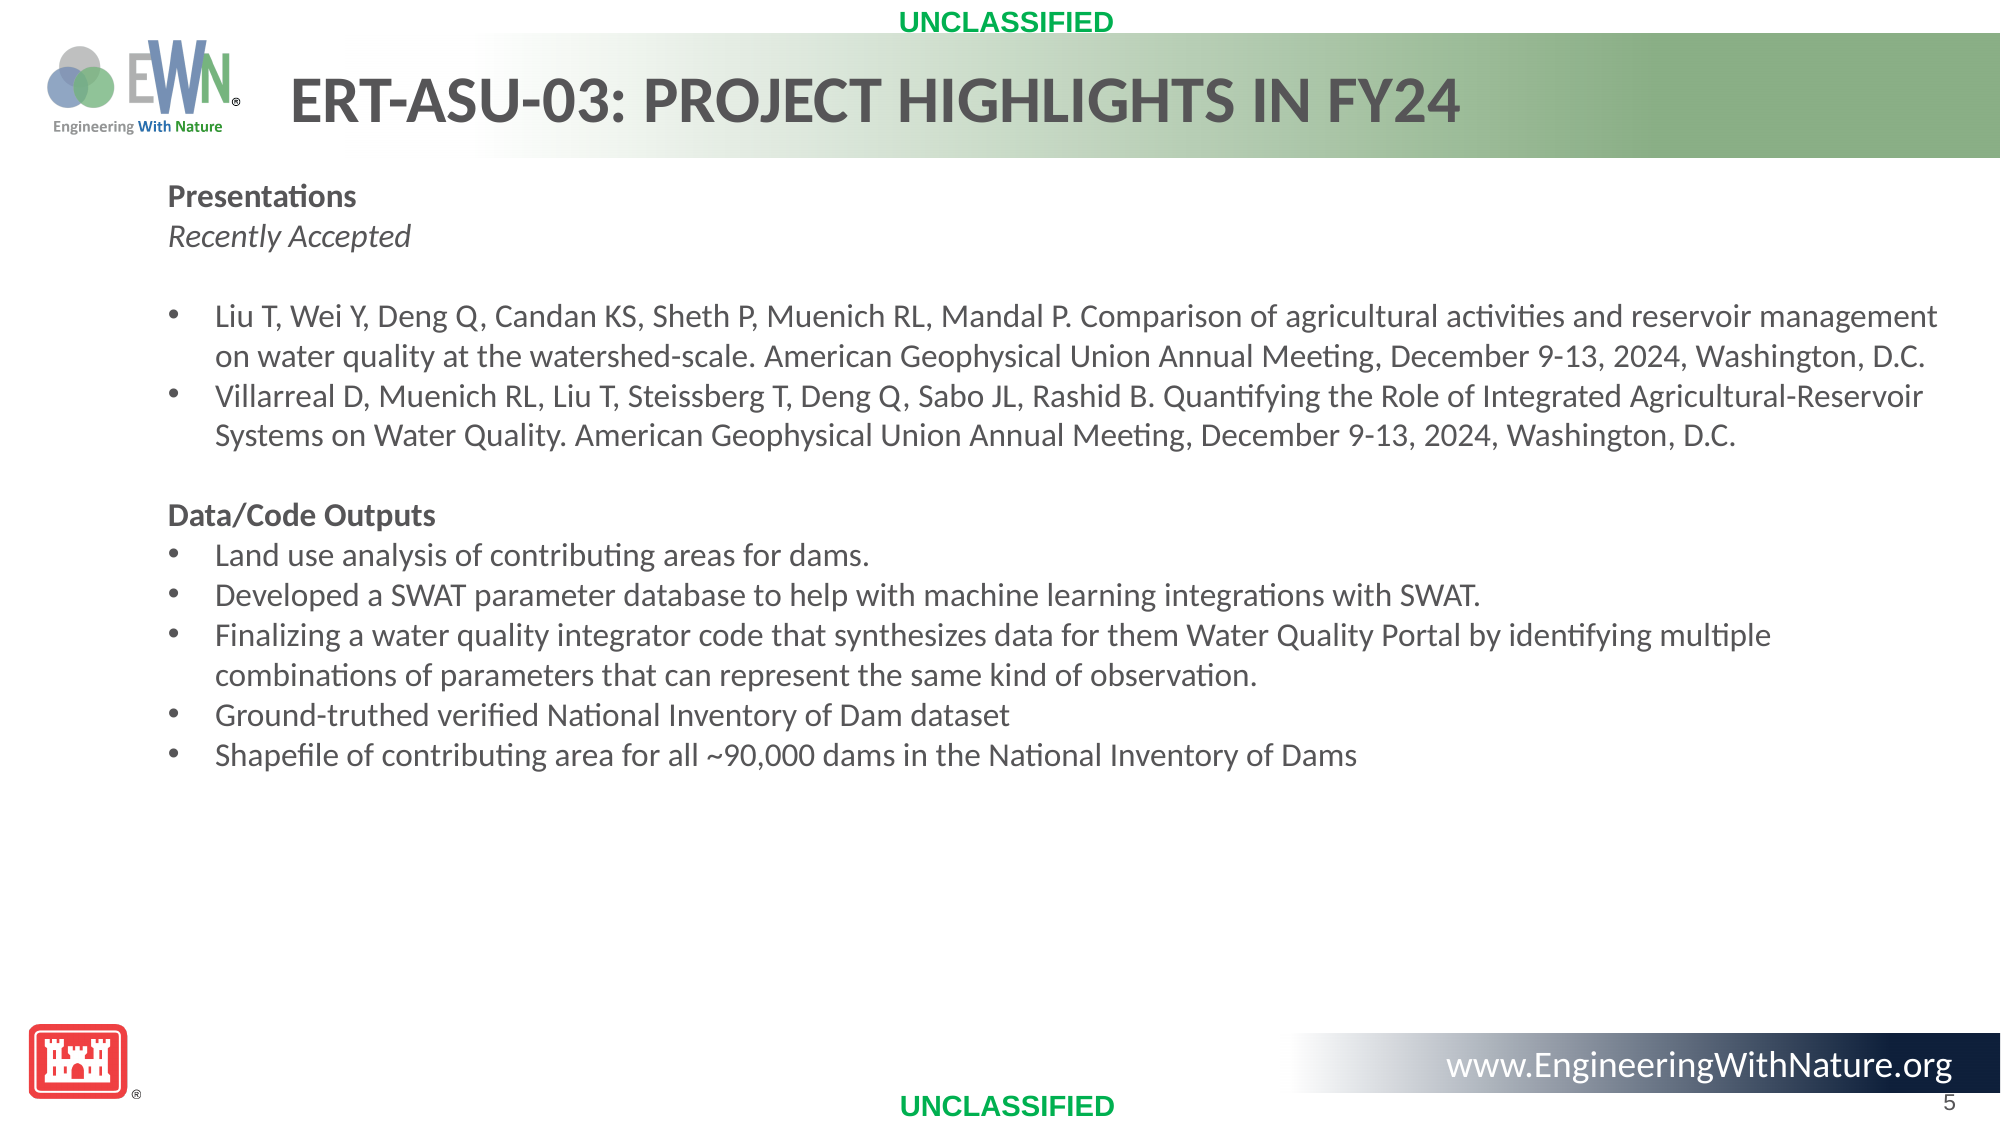

# ERT-ASU-03: Project Highlights in FY24
Presentations
Recently Accepted

Liu T, Wei Y, Deng Q, Candan KS, Sheth P, Muenich RL, Mandal P. Comparison of agricultural activities and reservoir management on water quality at the watershed-scale. American Geophysical Union Annual Meeting, December 9-13, 2024, Washington, D.C.
Villarreal D, Muenich RL, Liu T, Steissberg T, Deng Q, Sabo JL, Rashid B. Quantifying the Role of Integrated Agricultural-Reservoir Systems on Water Quality. American Geophysical Union Annual Meeting, December 9-13, 2024, Washington, D.C.

Data/Code Outputs
Land use analysis of contributing areas for dams.
Developed a SWAT parameter database to help with machine learning integrations with SWAT.
Finalizing a water quality integrator code that synthesizes data for them Water Quality Portal by identifying multiple combinations of parameters that can represent the same kind of observation.
Ground-truthed verified National Inventory of Dam dataset
Shapefile of contributing area for all ~90,000 dams in the National Inventory of Dams